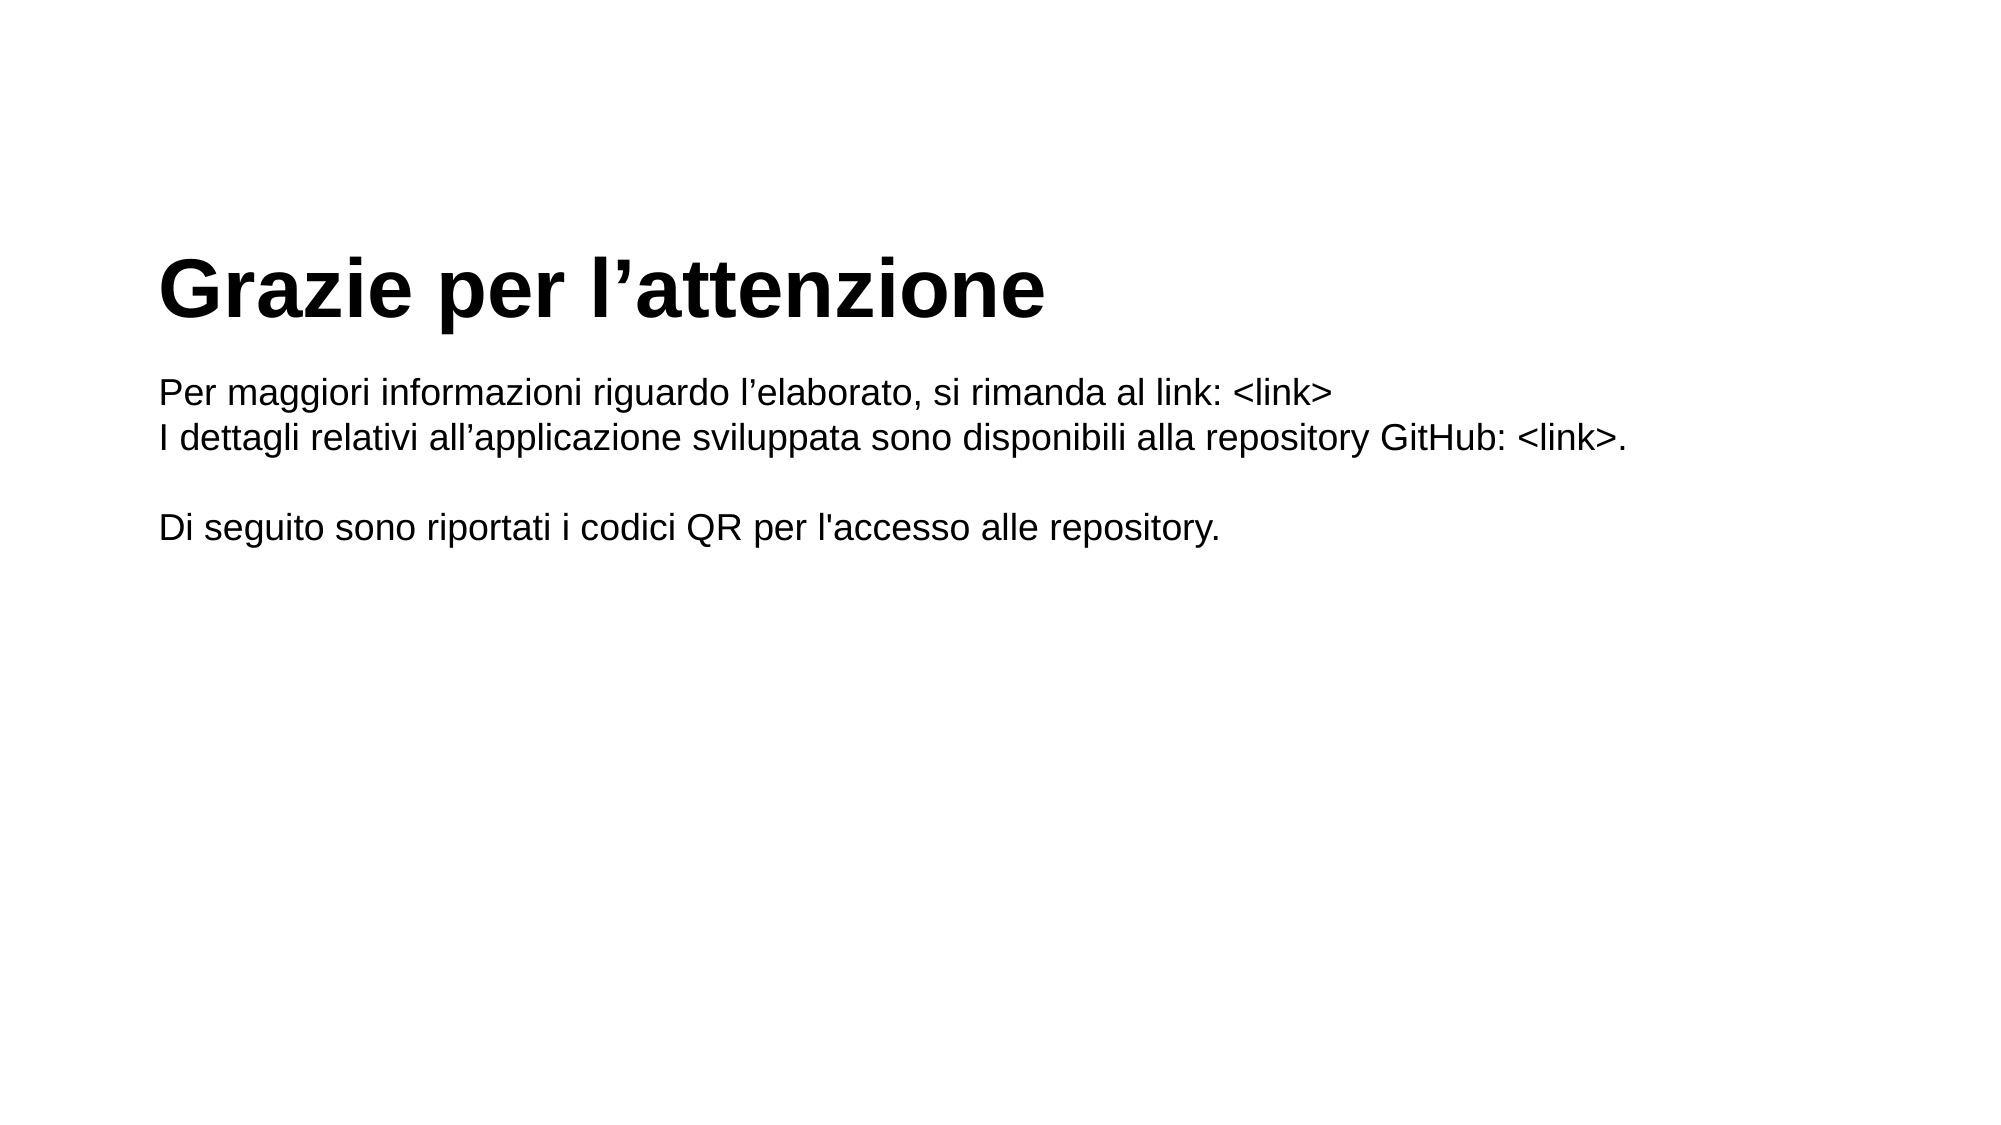

Grazie per l’attenzione
Per maggiori informazioni riguardo l’elaborato, si rimanda al link: <link>
I dettagli relativi all’applicazione sviluppata sono disponibili alla repository GitHub: <link>.

Di seguito sono riportati i codici QR per l'accesso alle repository.